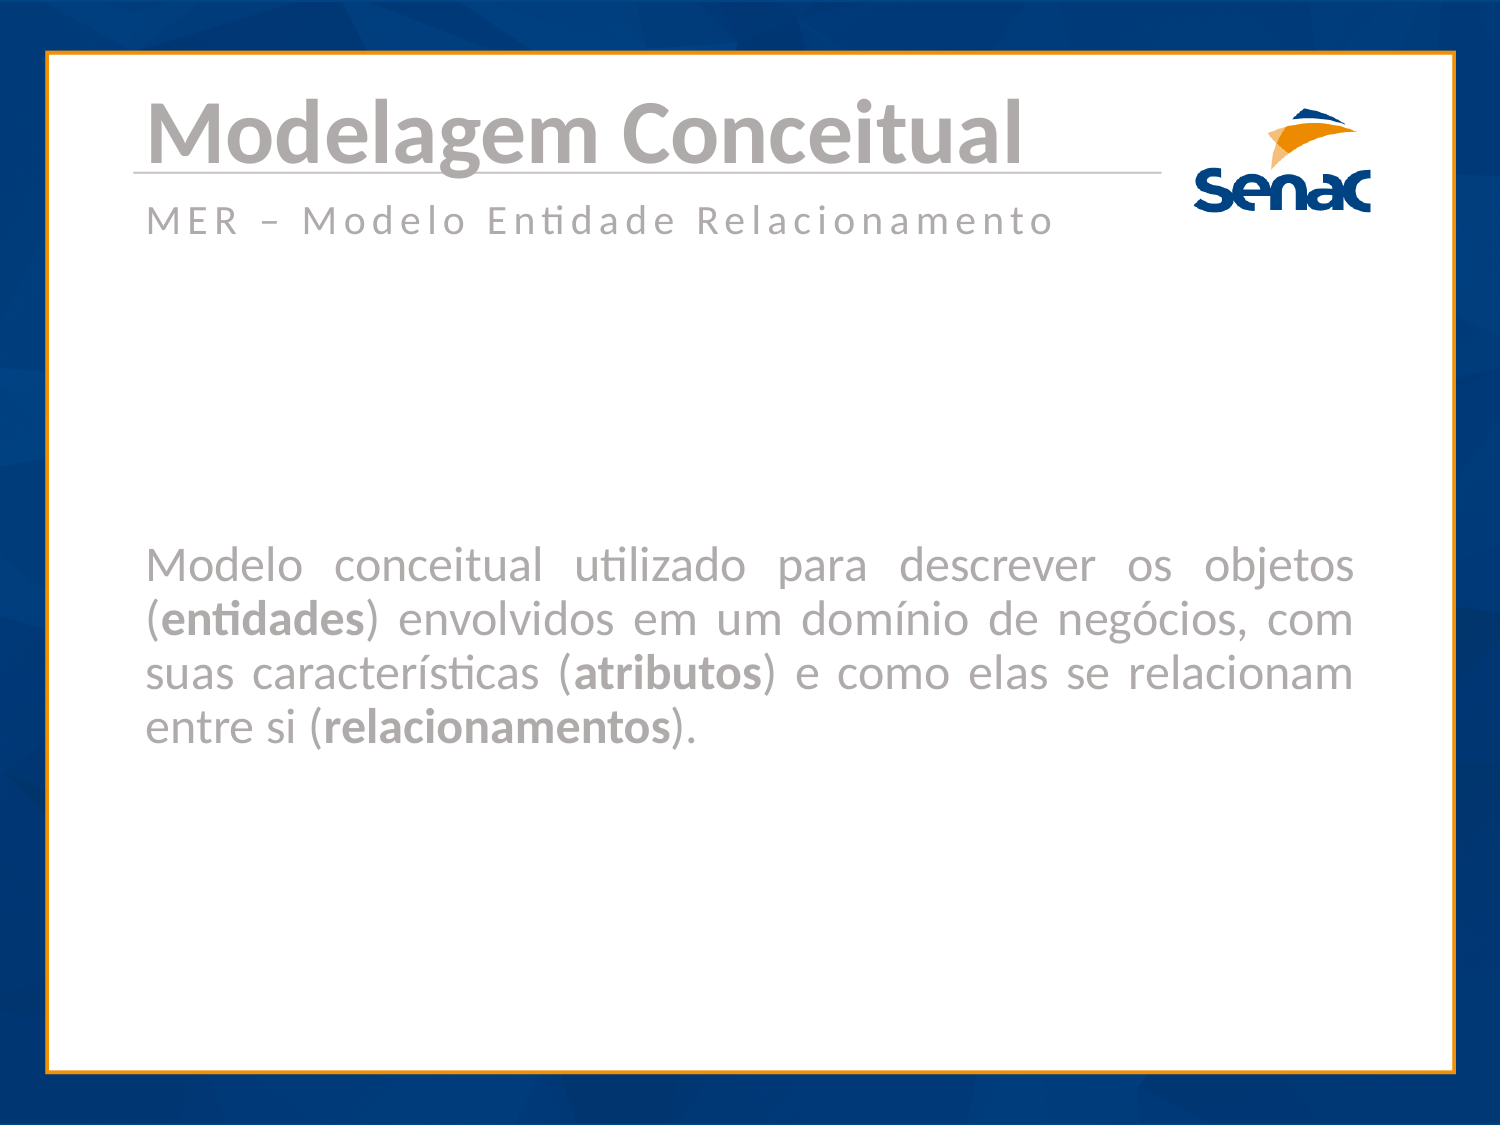

Modelagem Conceitual
MER – Modelo Entidade Relacionamento
Modelo conceitual utilizado para descrever os objetos (entidades) envolvidos em um domínio de negócios, com suas características (atributos) e como elas se relacionam entre si (relacionamentos).